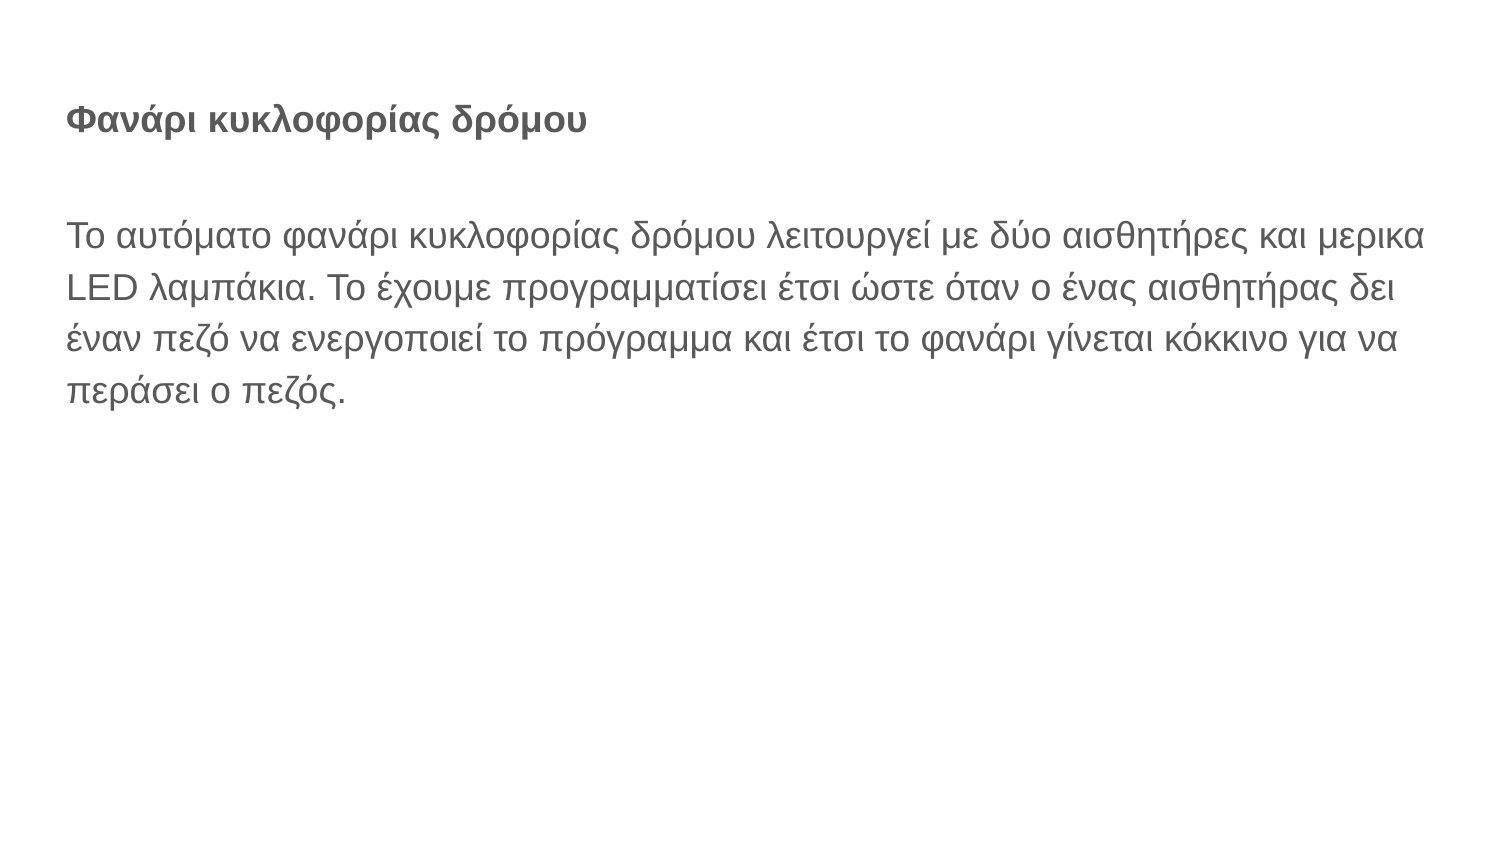

# Φανάρι κυκλοφορίας δρόμου
Το αυτόματο φανάρι κυκλοφορίας δρόμου λειτουργεί με δύο αισθητήρες και μερικα LED λαμπάκια. Το έχουμε προγραμματίσει έτσι ώστε όταν ο ένας αισθητήρας δει έναν πεζό να ενεργοποιεί το πρόγραμμα και έτσι το φανάρι γίνεται κόκκινο για να περάσει ο πεζός.